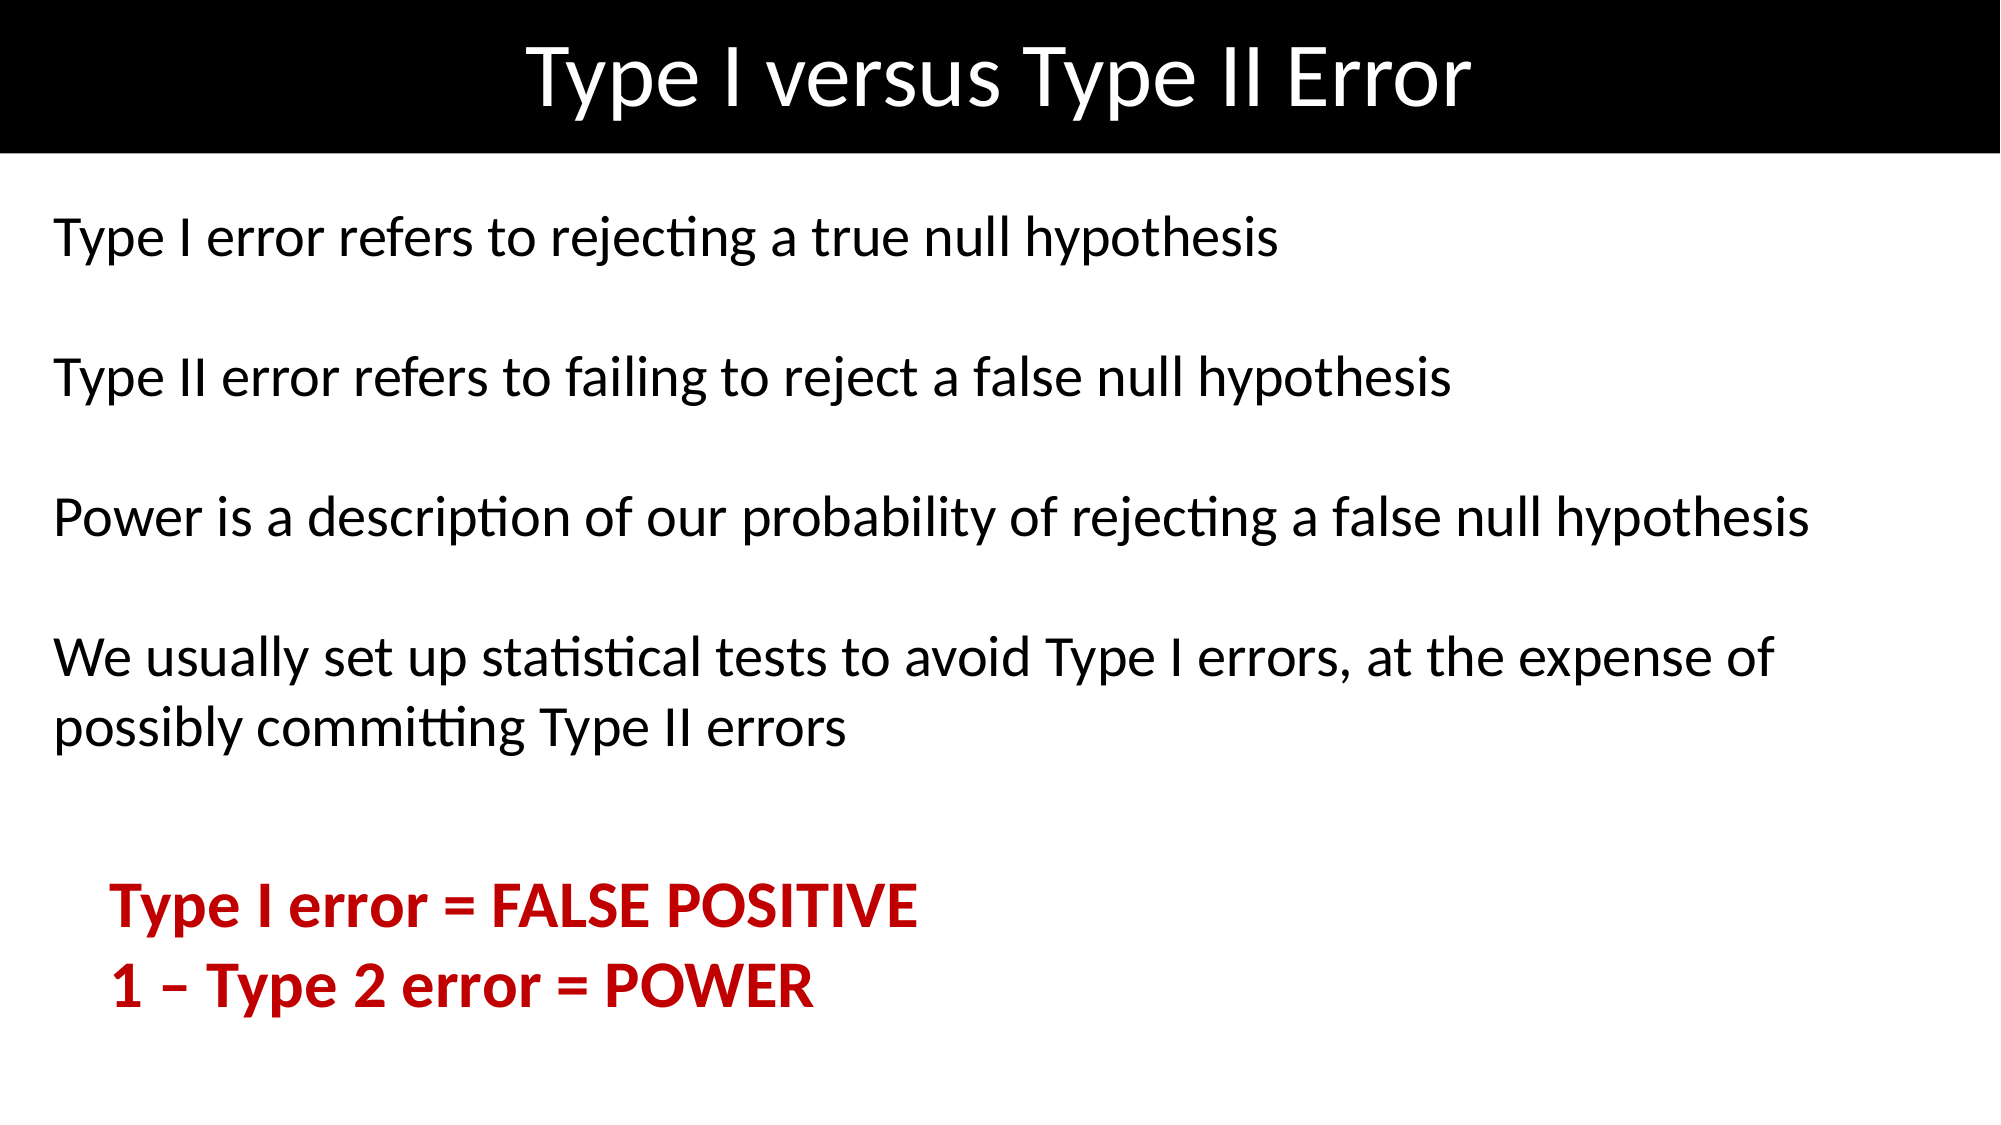

# Type I versus Type II Error
Type I error refers to rejecting a true null hypothesis

Type II error refers to failing to reject a false null hypothesis

Power is a description of our probability of rejecting a false null hypothesis

We usually set up statistical tests to avoid Type I errors, at the expense of possibly committing Type II errors

Type I error = FALSE POSITIVE
1 – Type 2 error = POWER